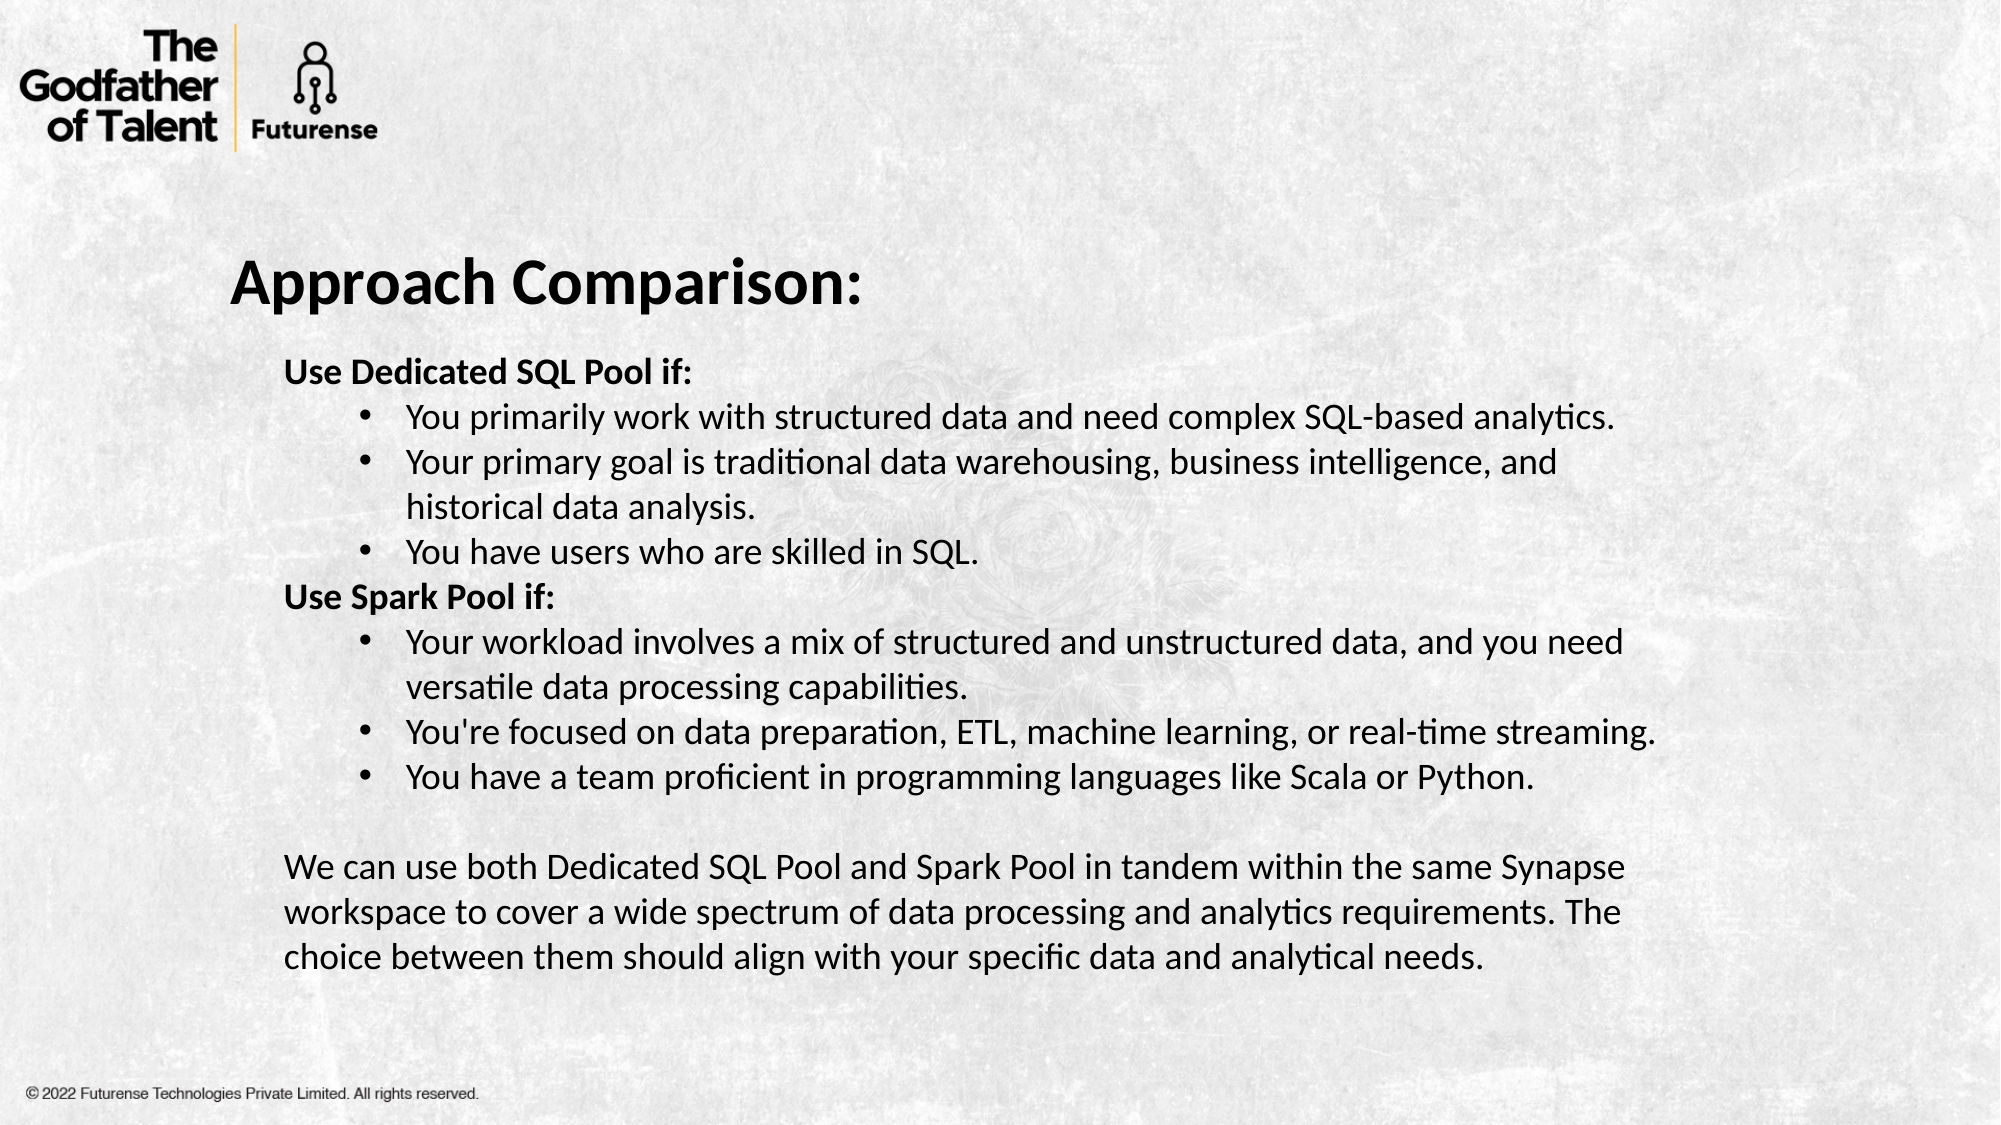

Approach Comparison:
Use Dedicated SQL Pool if:
You primarily work with structured data and need complex SQL-based analytics.
Your primary goal is traditional data warehousing, business intelligence, and historical data analysis.
You have users who are skilled in SQL.
Use Spark Pool if:
Your workload involves a mix of structured and unstructured data, and you need versatile data processing capabilities.
You're focused on data preparation, ETL, machine learning, or real-time streaming.
You have a team proficient in programming languages like Scala or Python.

We can use both Dedicated SQL Pool and Spark Pool in tandem within the same Synapse workspace to cover a wide spectrum of data processing and analytics requirements. The choice between them should align with your specific data and analytical needs.